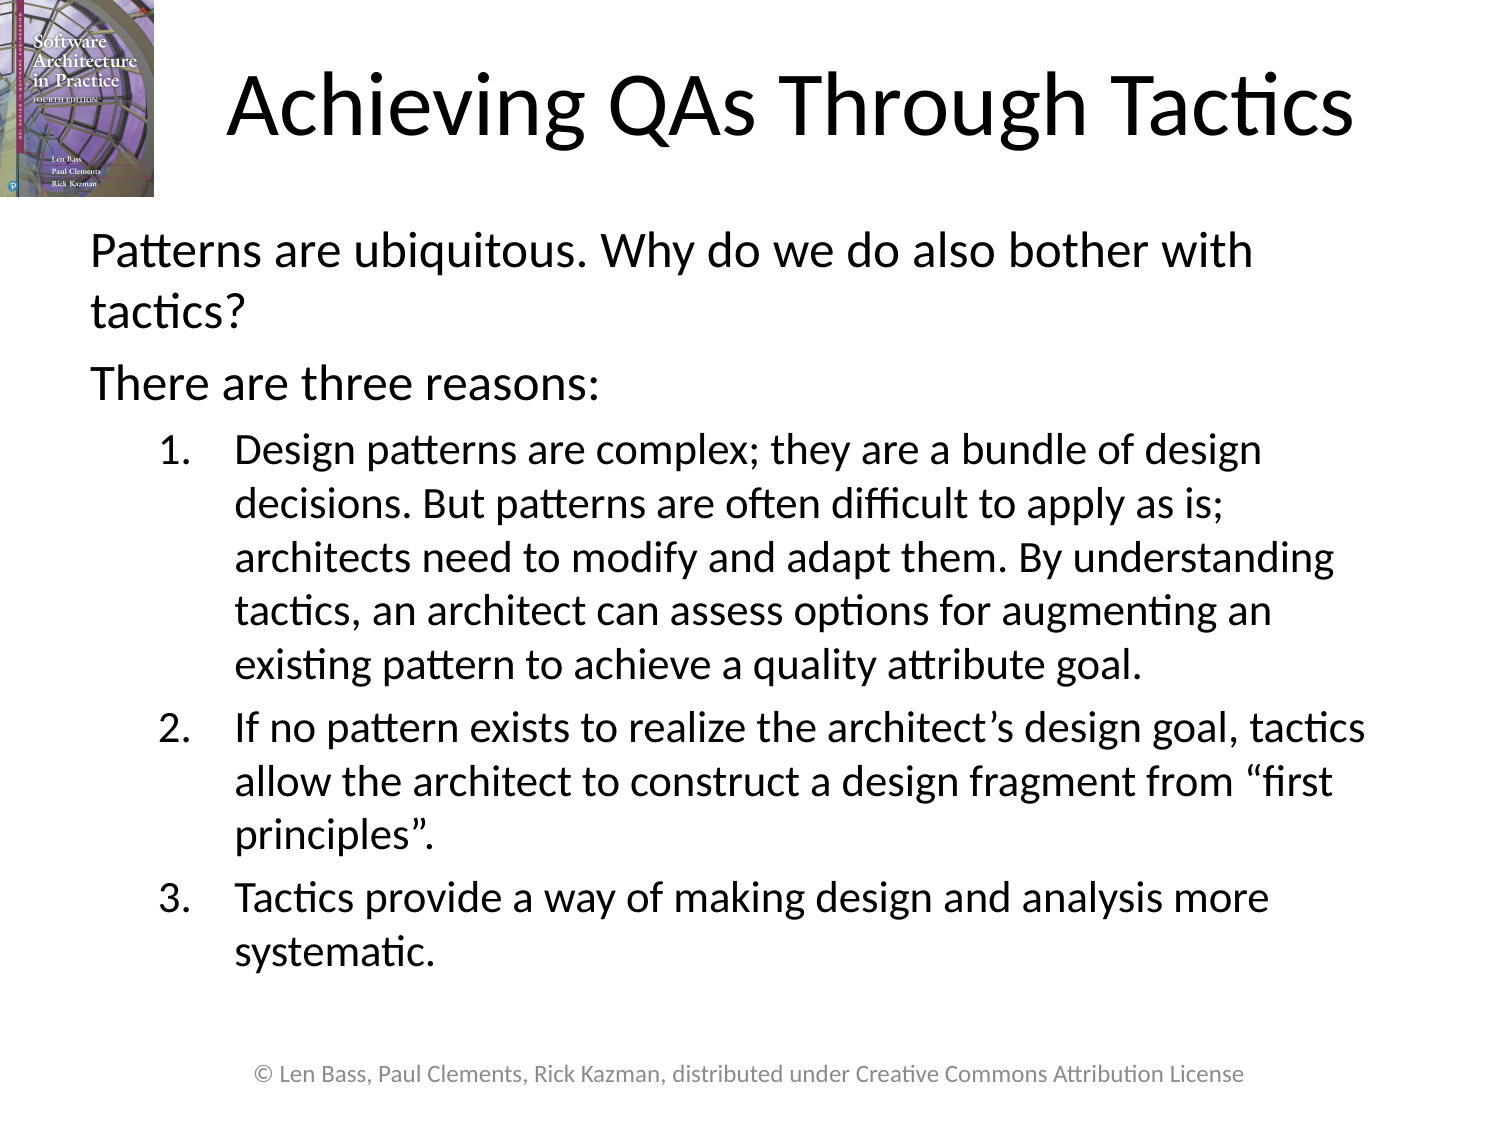

# Achieving QAs Through Tactics
Patterns are ubiquitous. Why do we do also bother with tactics?
There are three reasons:
Design patterns are complex; they are a bundle of design decisions. But patterns are often difficult to apply as is; architects need to modify and adapt them. By understanding tactics, an architect can assess options for augmenting an existing pattern to achieve a quality attribute goal.
If no pattern exists to realize the architect’s design goal, tactics allow the architect to construct a design fragment from “first principles”.
Tactics provide a way of making design and analysis more systematic.

© Len Bass, Paul Clements, Rick Kazman, distributed under Creative Commons Attribution License